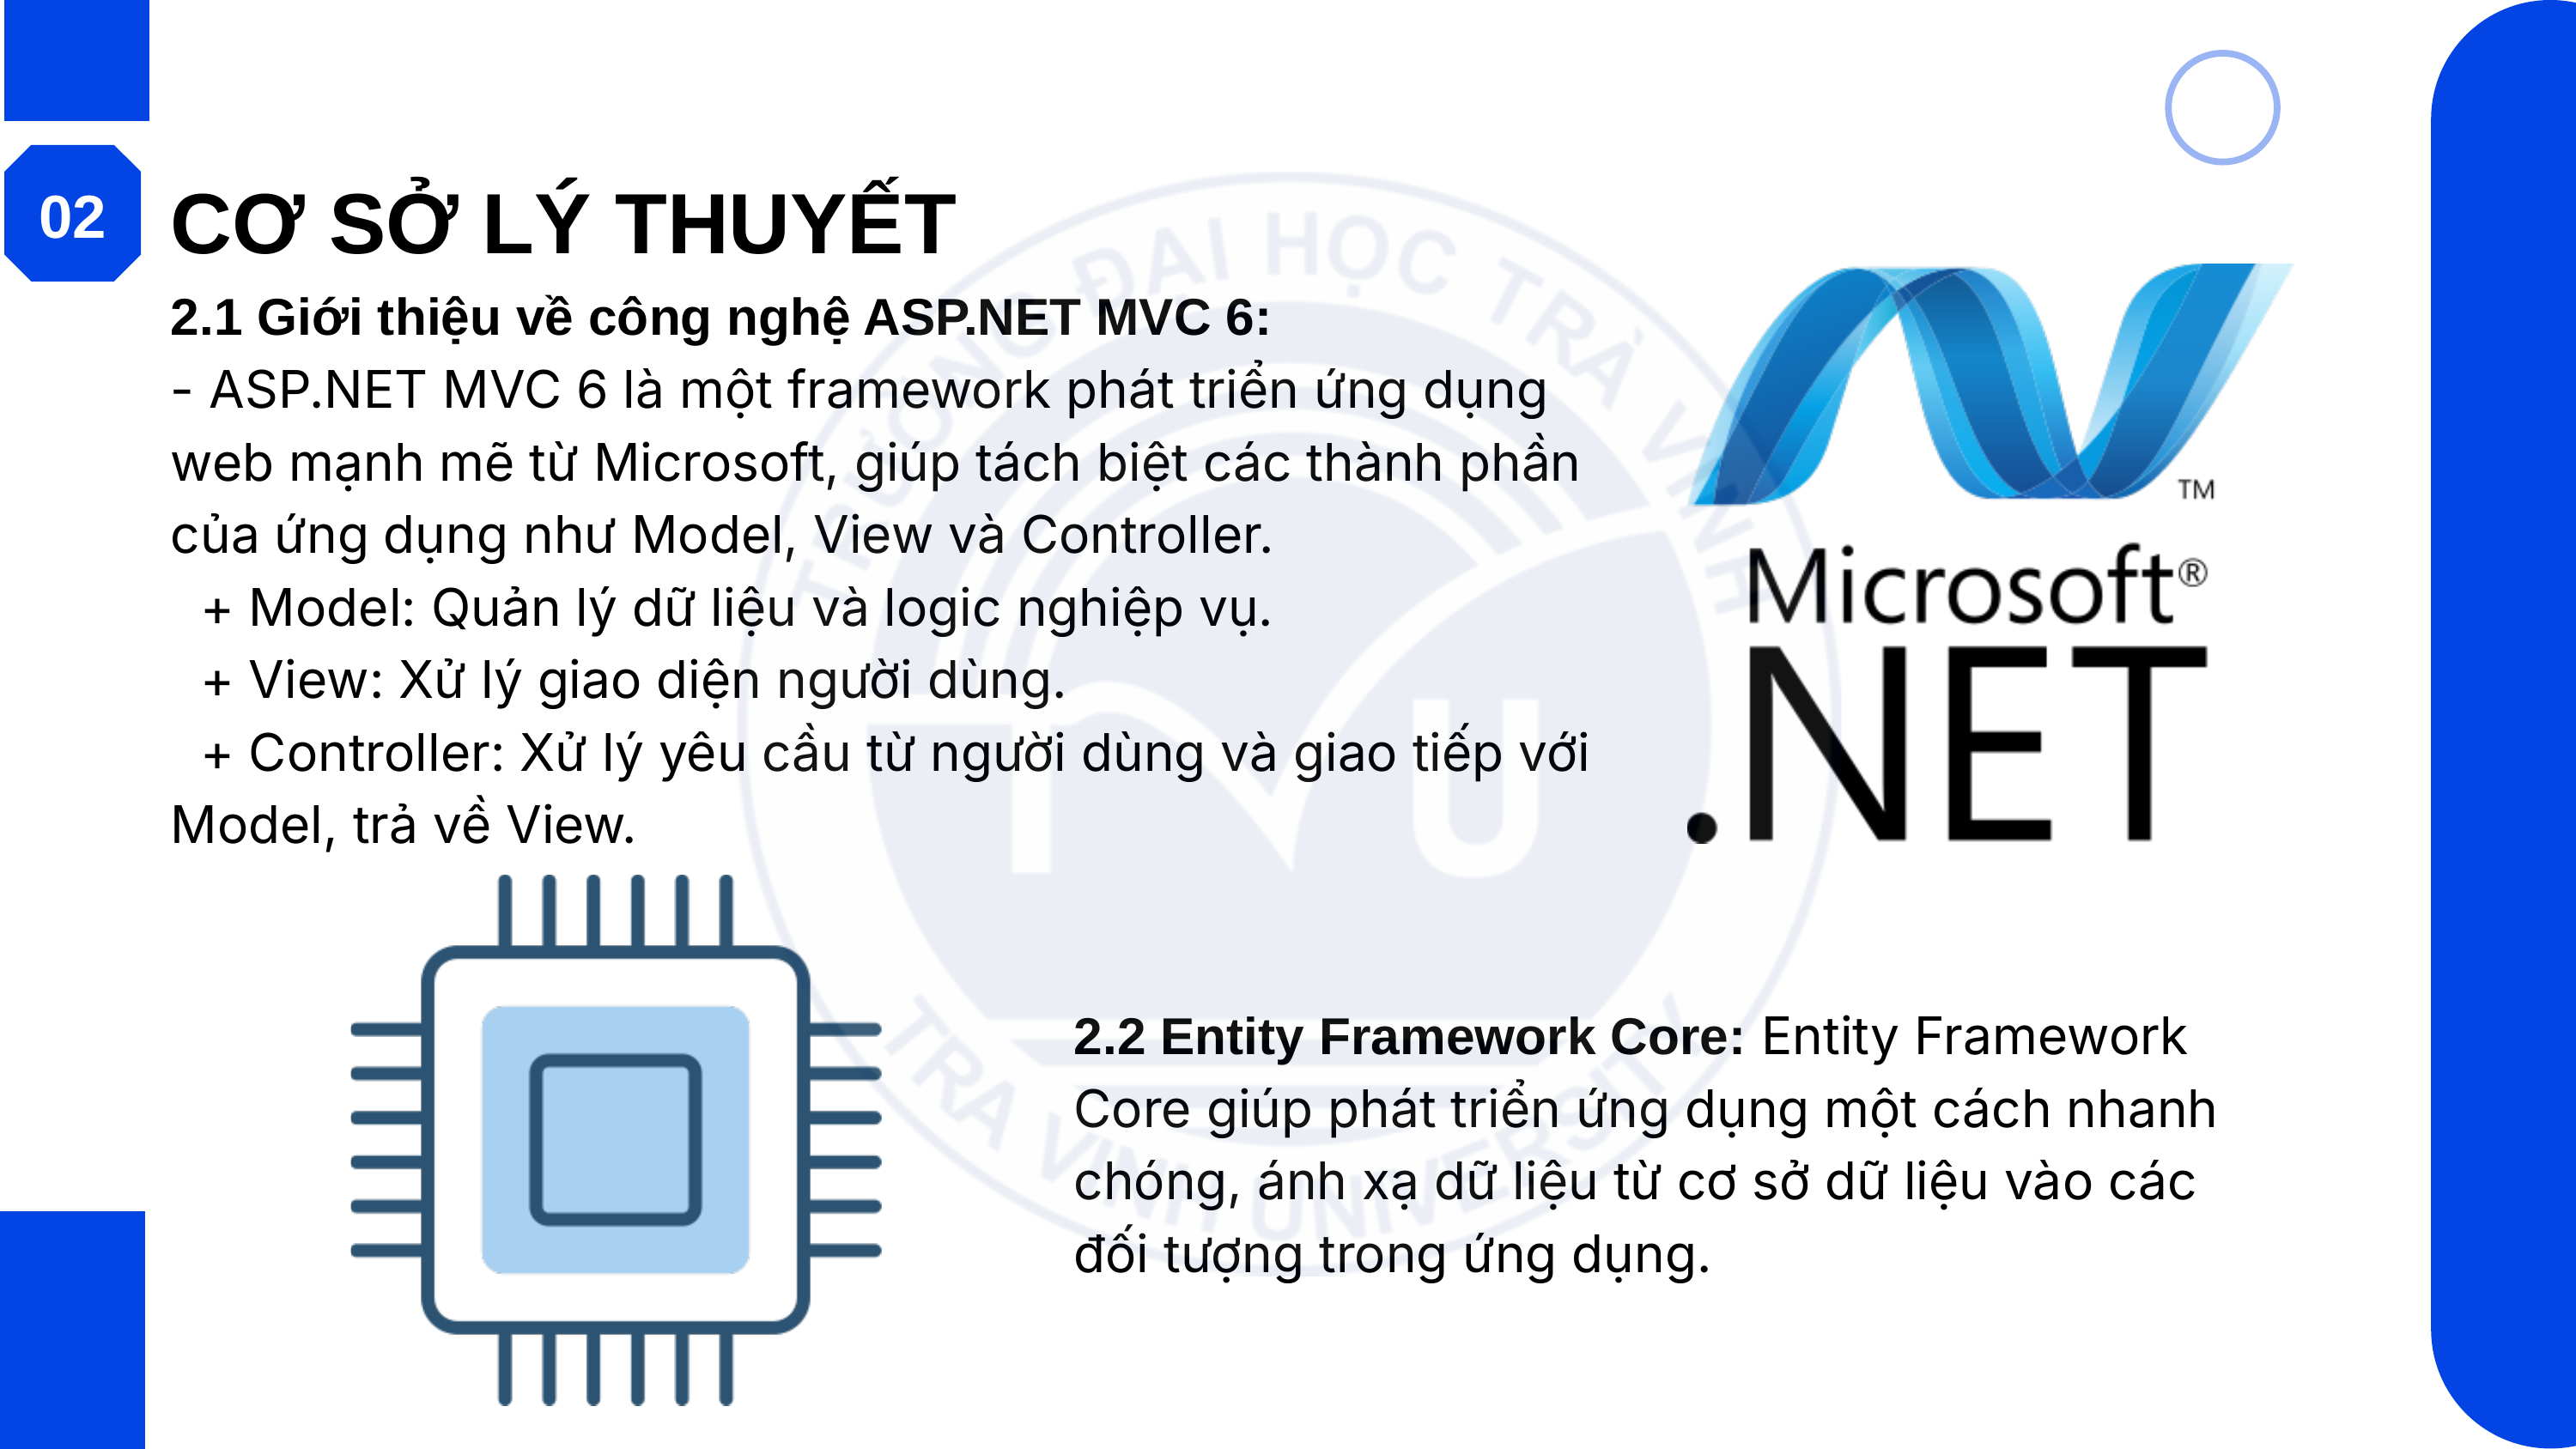

02
CƠ SỞ LÝ THUYẾT

2.1 Giới thiệu về công nghệ ASP.NET MVC 6:
- ASP.NET MVC 6 là một framework phát triển ứng dụng web mạnh mẽ từ Microsoft, giúp tách biệt các thành phần của ứng dụng như Model, View và Controller.
  + Model: Quản lý dữ liệu và logic nghiệp vụ.
  + View: Xử lý giao diện người dùng.
  + Controller: Xử lý yêu cầu từ người dùng và giao tiếp với Model, trả về View.

2.2 Entity Framework Core: Entity Framework Core giúp phát triển ứng dụng một cách nhanh chóng, ánh xạ dữ liệu từ cơ sở dữ liệu vào các đối tượng trong ứng dụng.